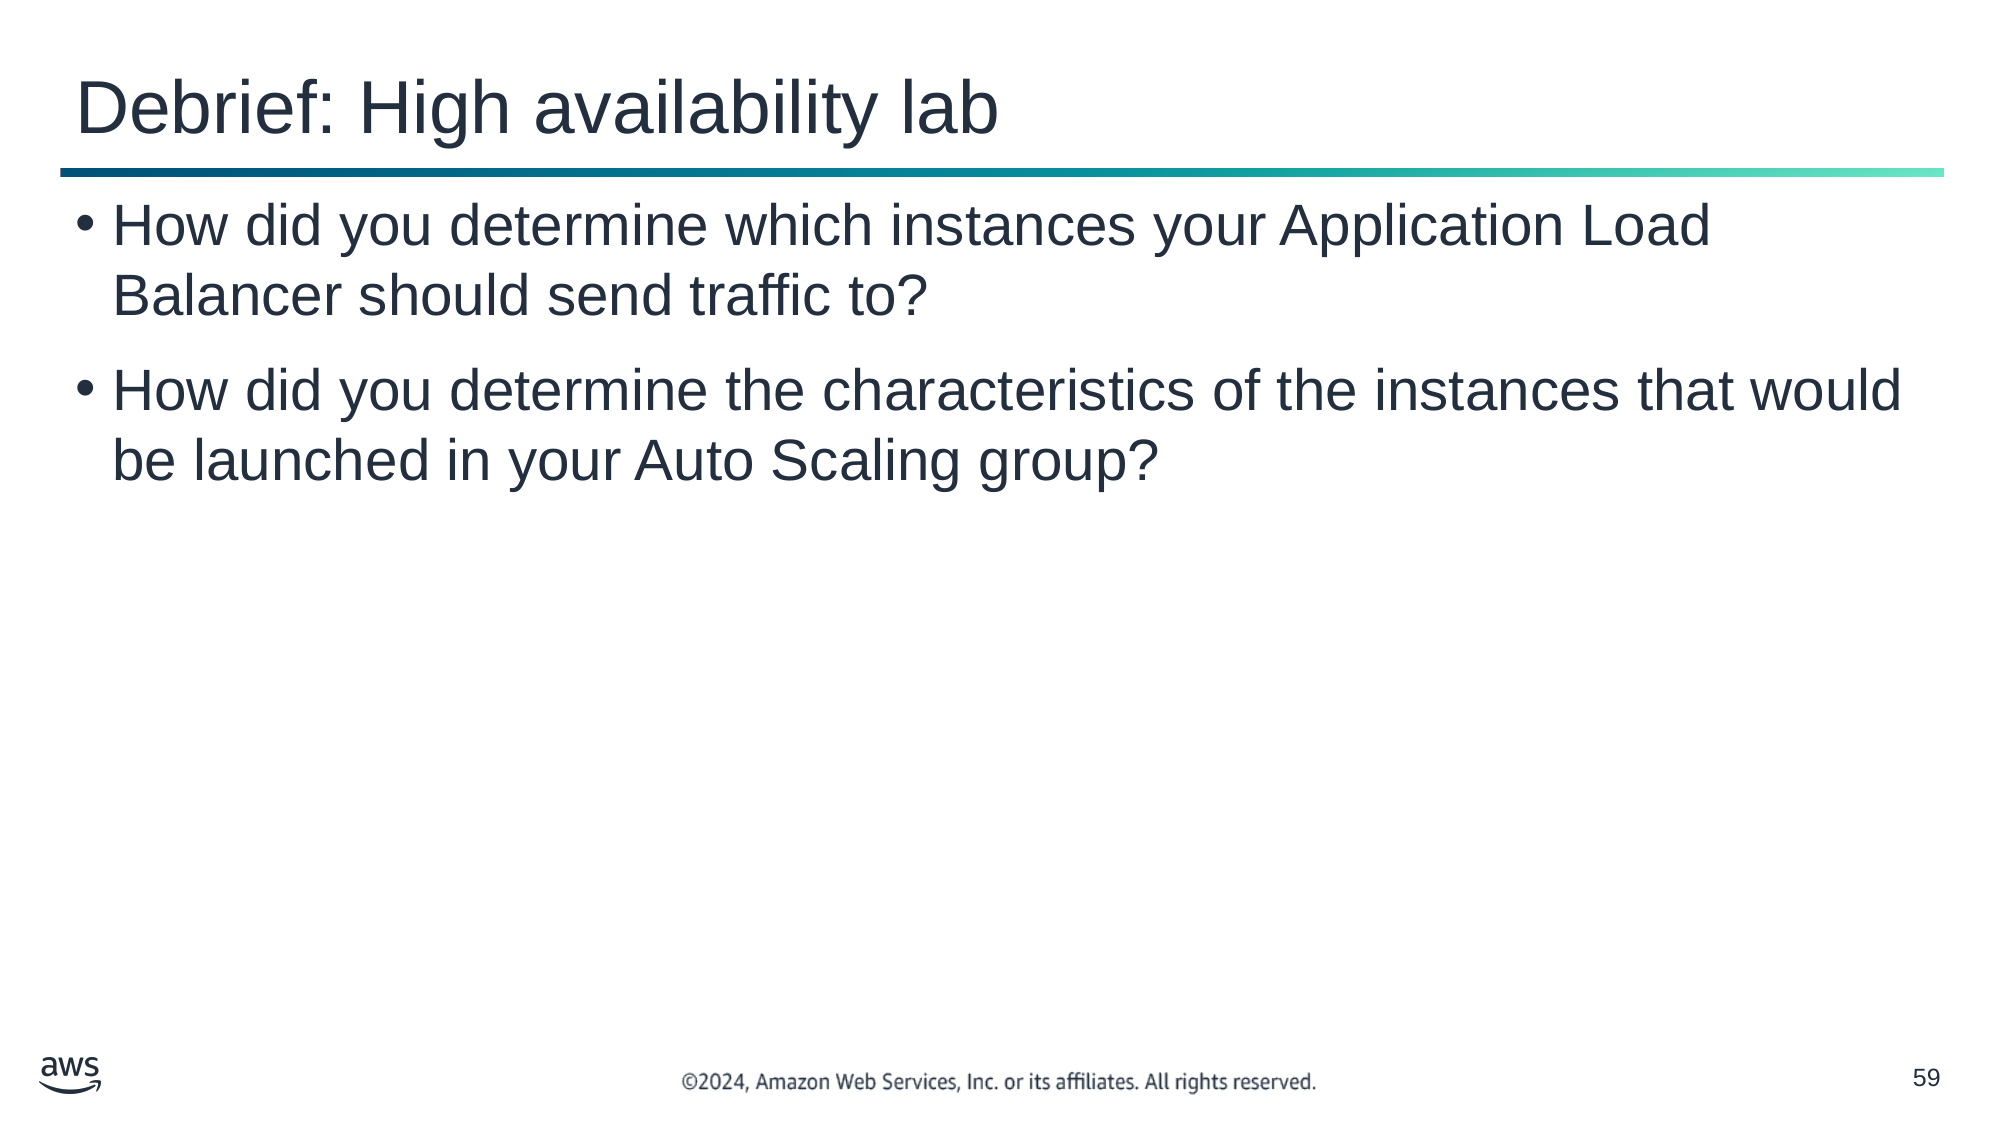

# Debrief: High availability lab
How did you determine which instances your Application Load Balancer should send traffic to?
How did you determine the characteristics of the instances that would be launched in your Auto Scaling group?

59